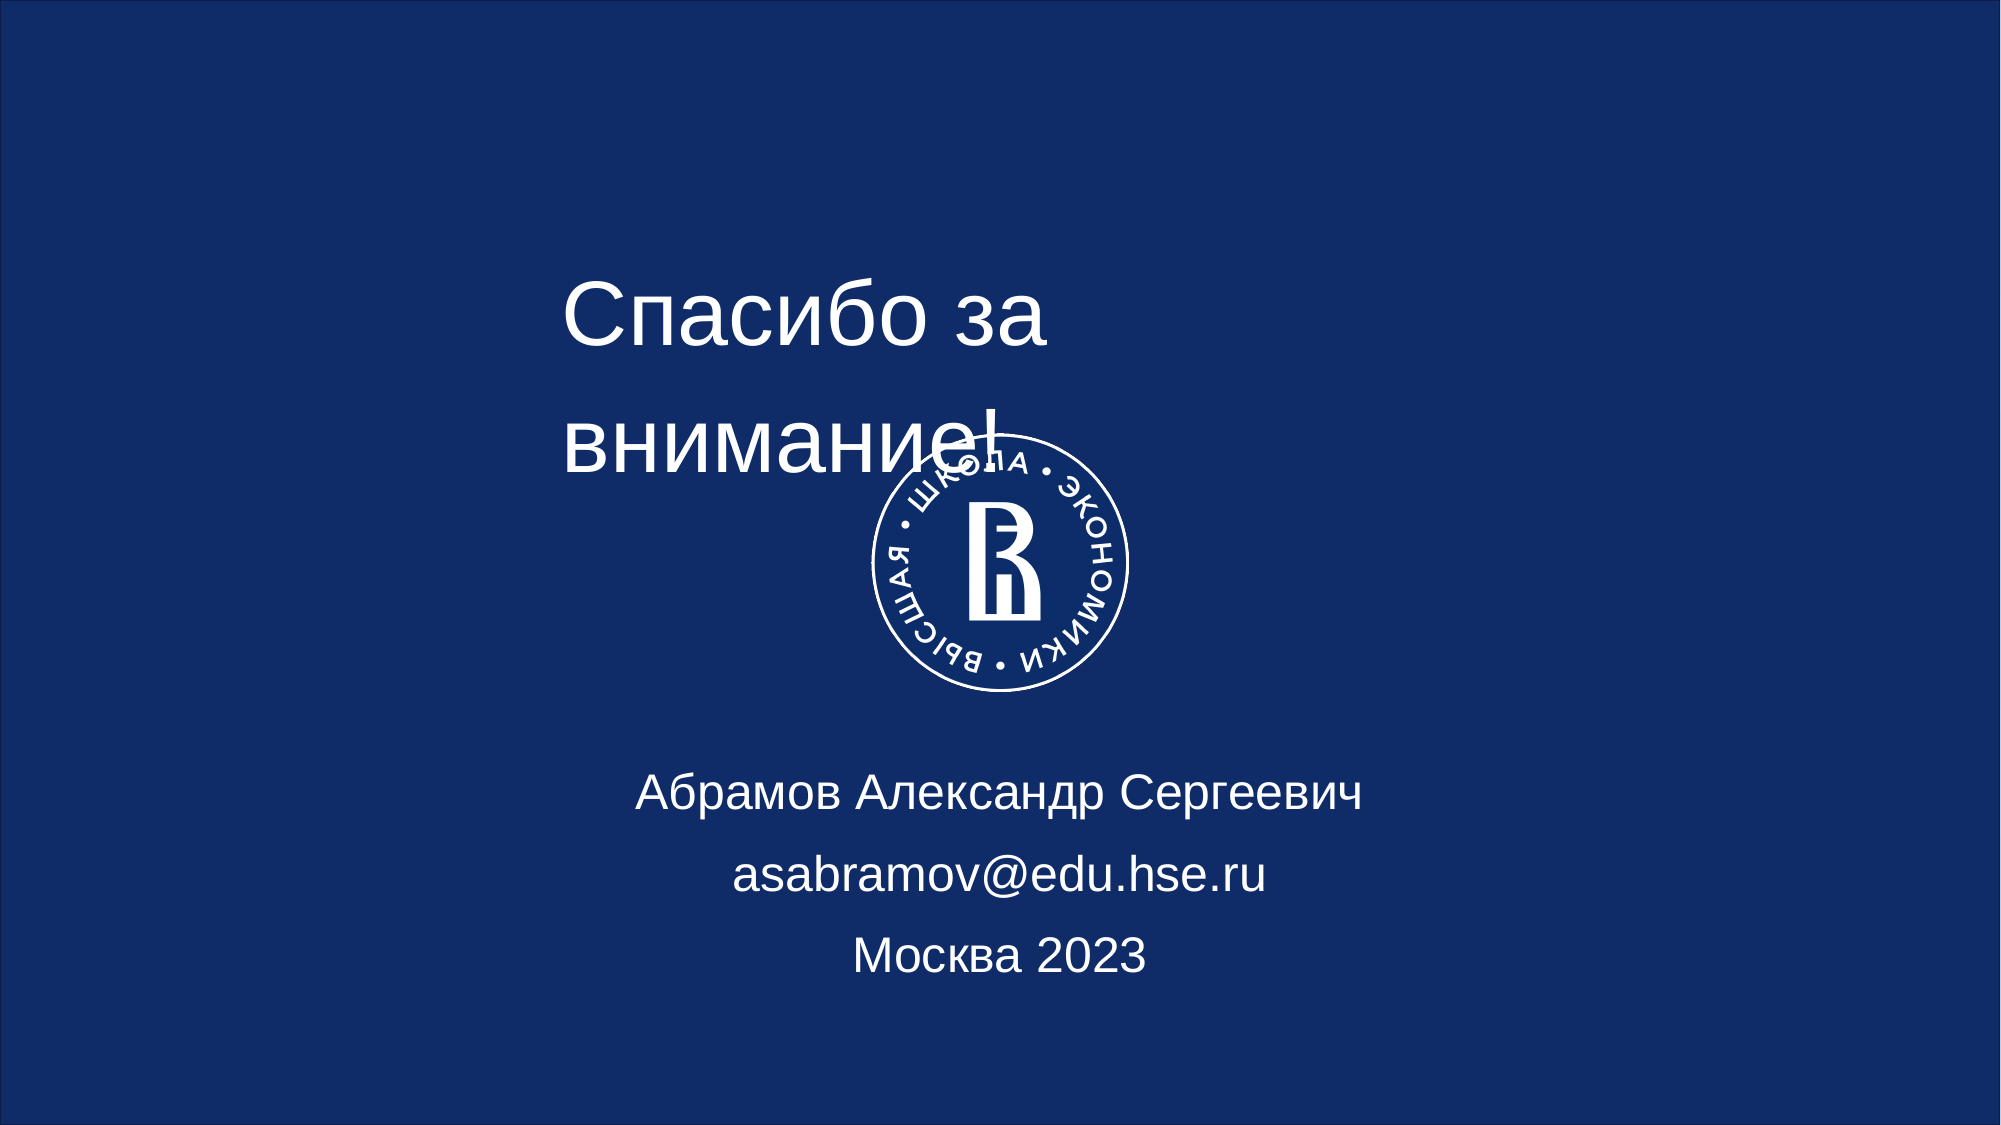

# Спасибо за внимание!
Абрамов Александр Сергеевич
asabramov@edu.hse.ru
Москва 2023